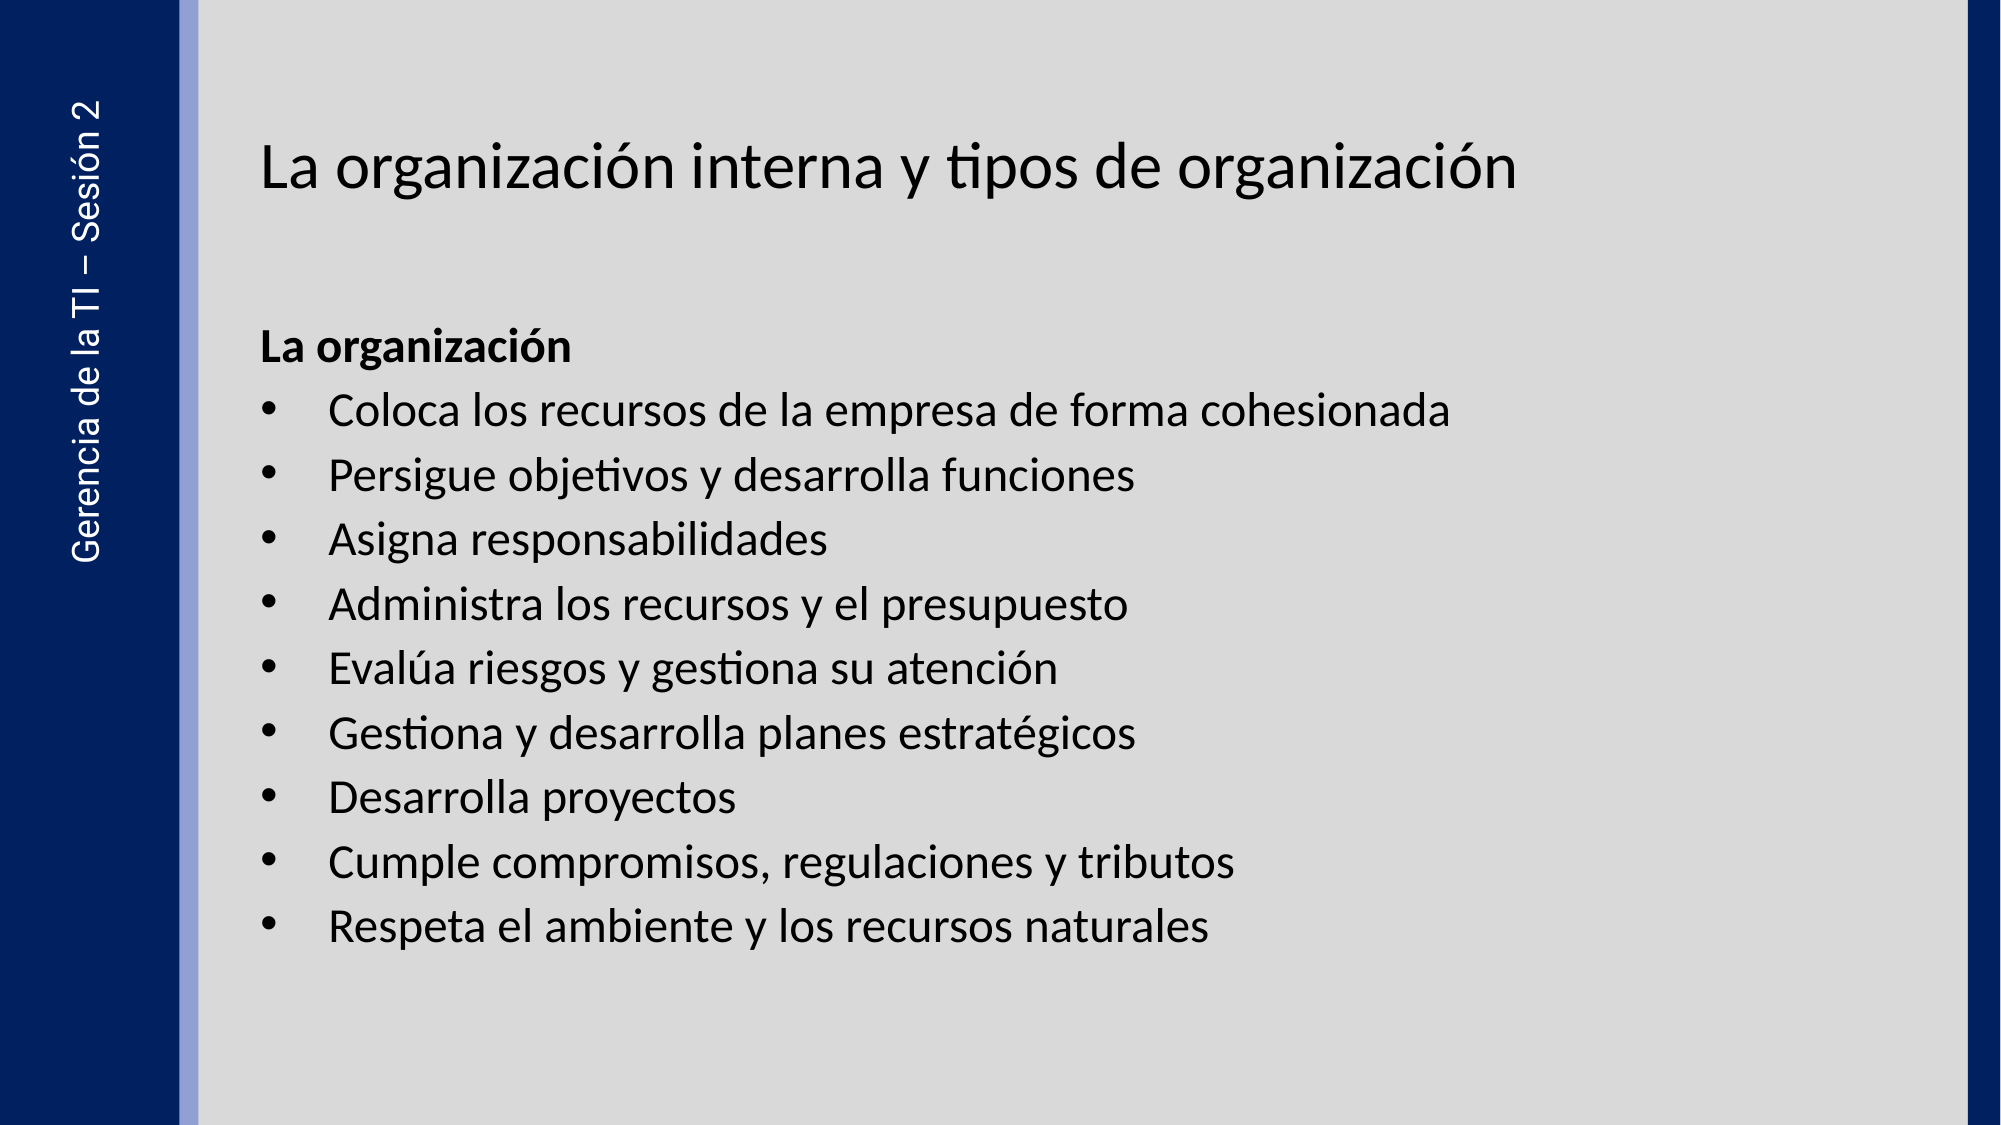

La organización interna y tipos de organización
La organización
Coloca los recursos de la empresa de forma cohesionada
Persigue objetivos y desarrolla funciones
Asigna responsabilidades
Administra los recursos y el presupuesto
Evalúa riesgos y gestiona su atención
Gestiona y desarrolla planes estratégicos
Desarrolla proyectos
Cumple compromisos, regulaciones y tributos
Respeta el ambiente y los recursos naturales

Gerencia de la TI – Sesión 2